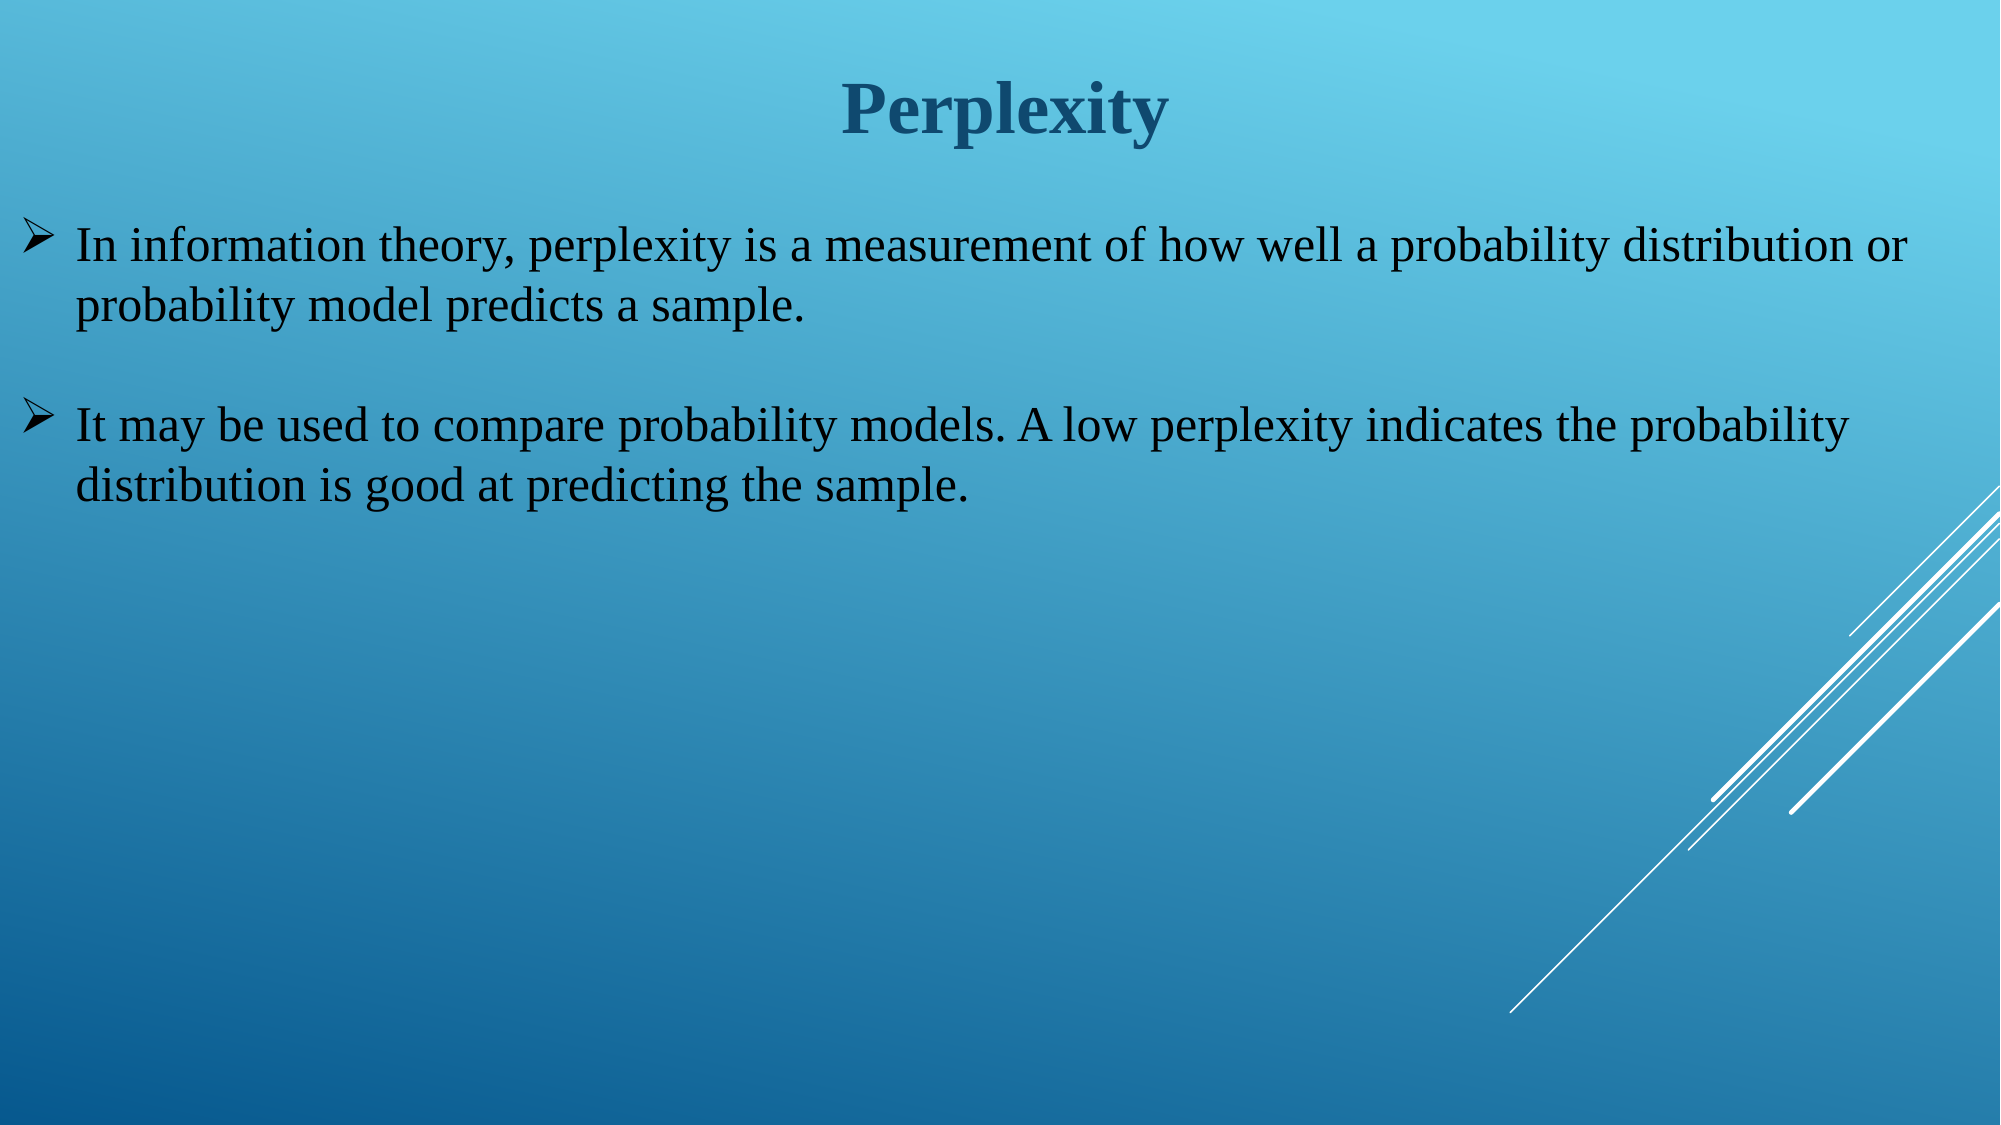

Perplexity
In information theory, perplexity is a measurement of how well a probability distribution or probability model predicts a sample.

It may be used to compare probability models. A low perplexity indicates the probability distribution is good at predicting the sample.